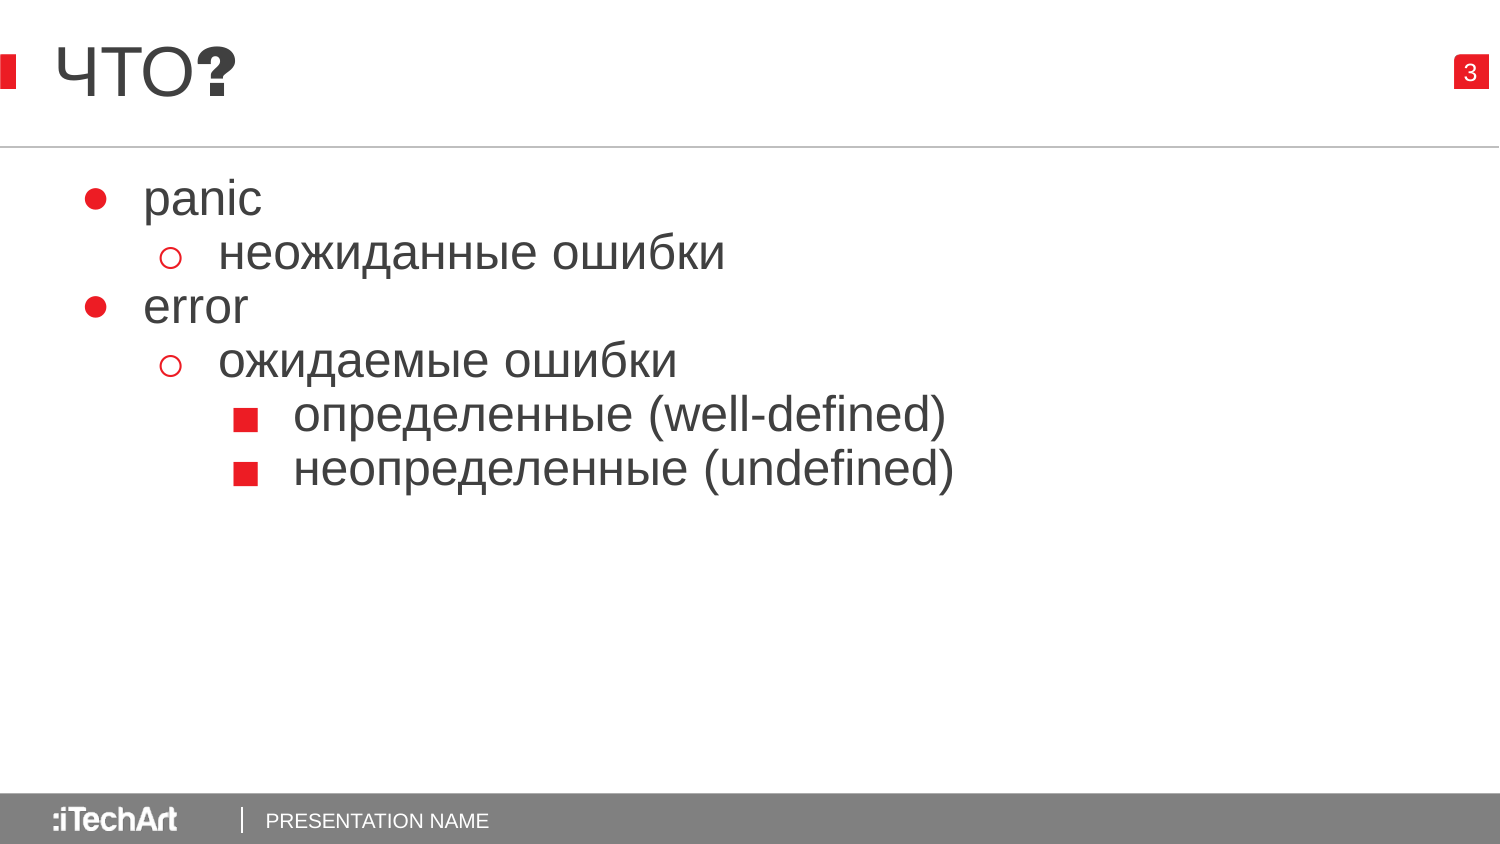

# ЧТО?
panic
неожиданные ошибки
error
ожидаемые ошибки
определенные (well-defined)
неопределенные (undefined)
PRESENTATION NAME